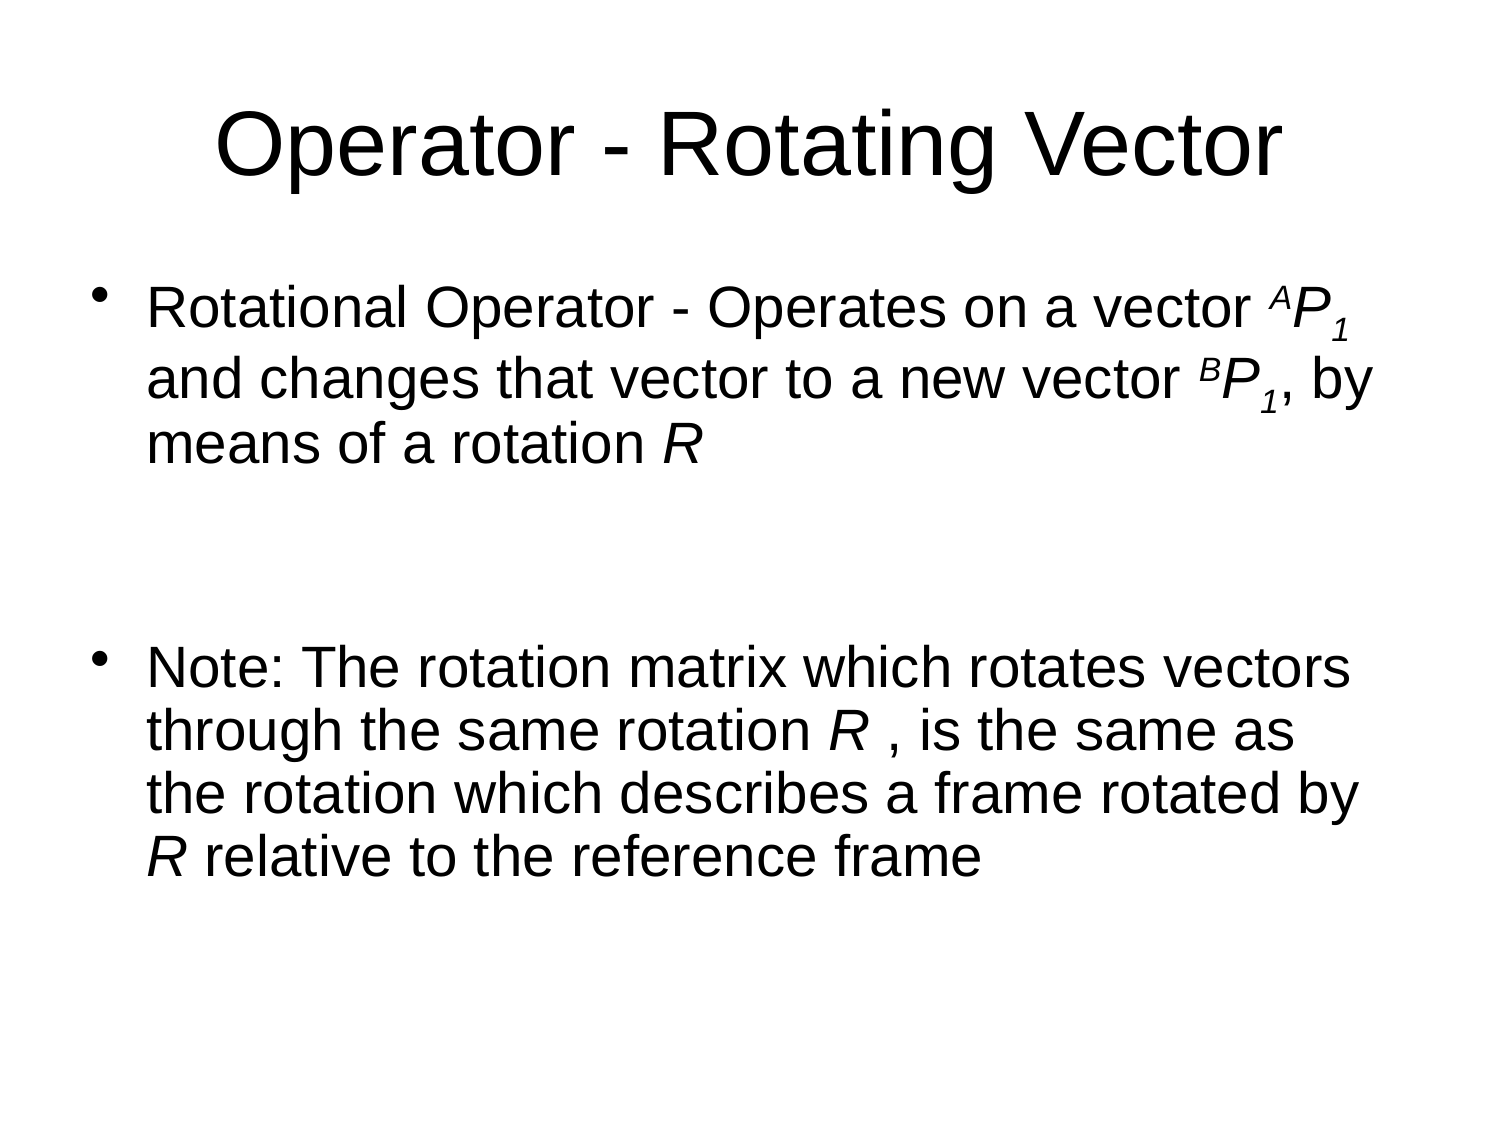

# Operator - Rotating Vector
Rotational Operator - Operates on a vector AP1 and changes that vector to a new vector BP1, by means of a rotation R

Note: The rotation matrix which rotates vectors through the same rotation R , is the same as the rotation which describes a frame rotated by R relative to the reference frame